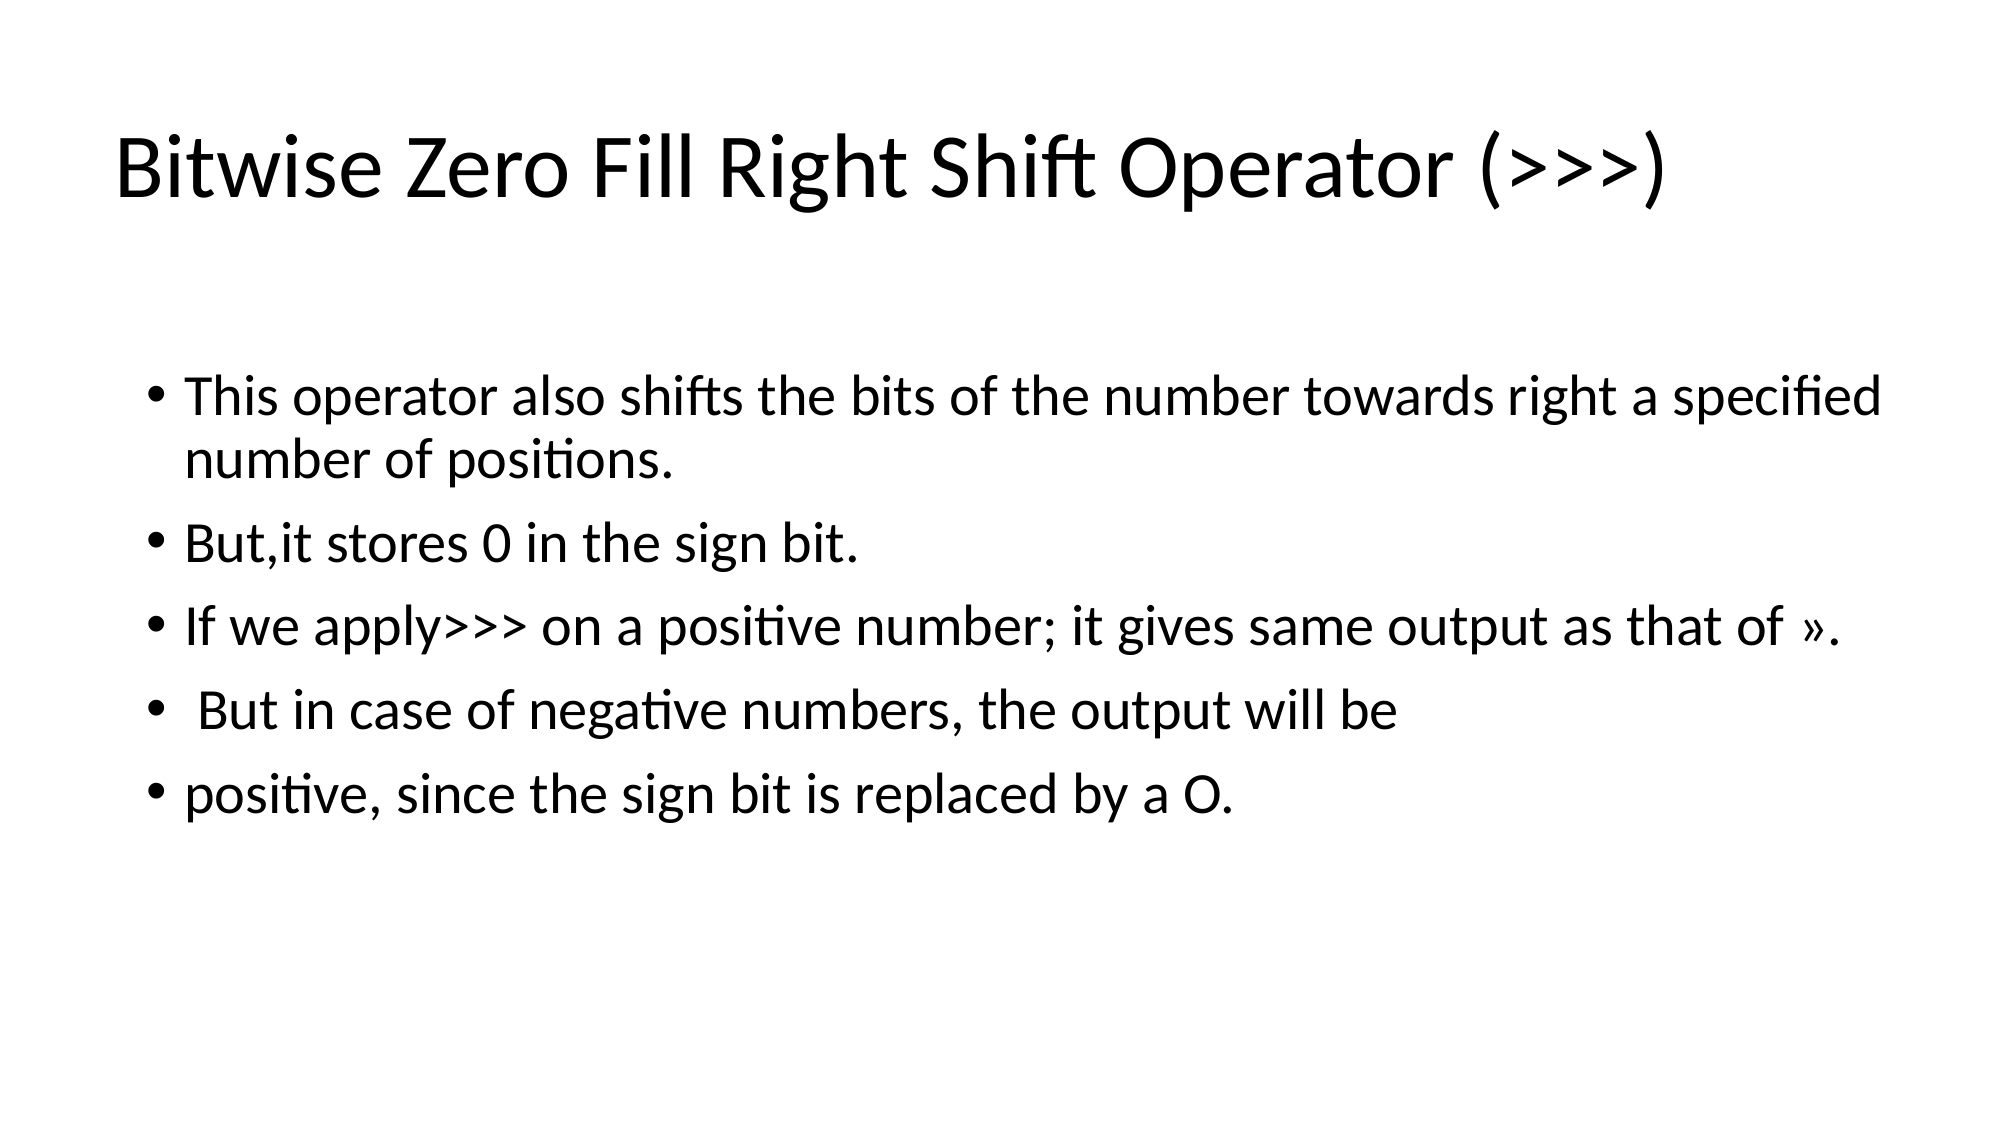

# Bitwise Zero Fill Right Shift Operator (>>>)
This operator also shifts the bits of the number towards right a specified number of positions.
But,it stores 0 in the sign bit.
If we apply>>> on a positive number; it gives same output as that of ».
 But in case of negative numbers, the output will be
positive, since the sign bit is replaced by a O.